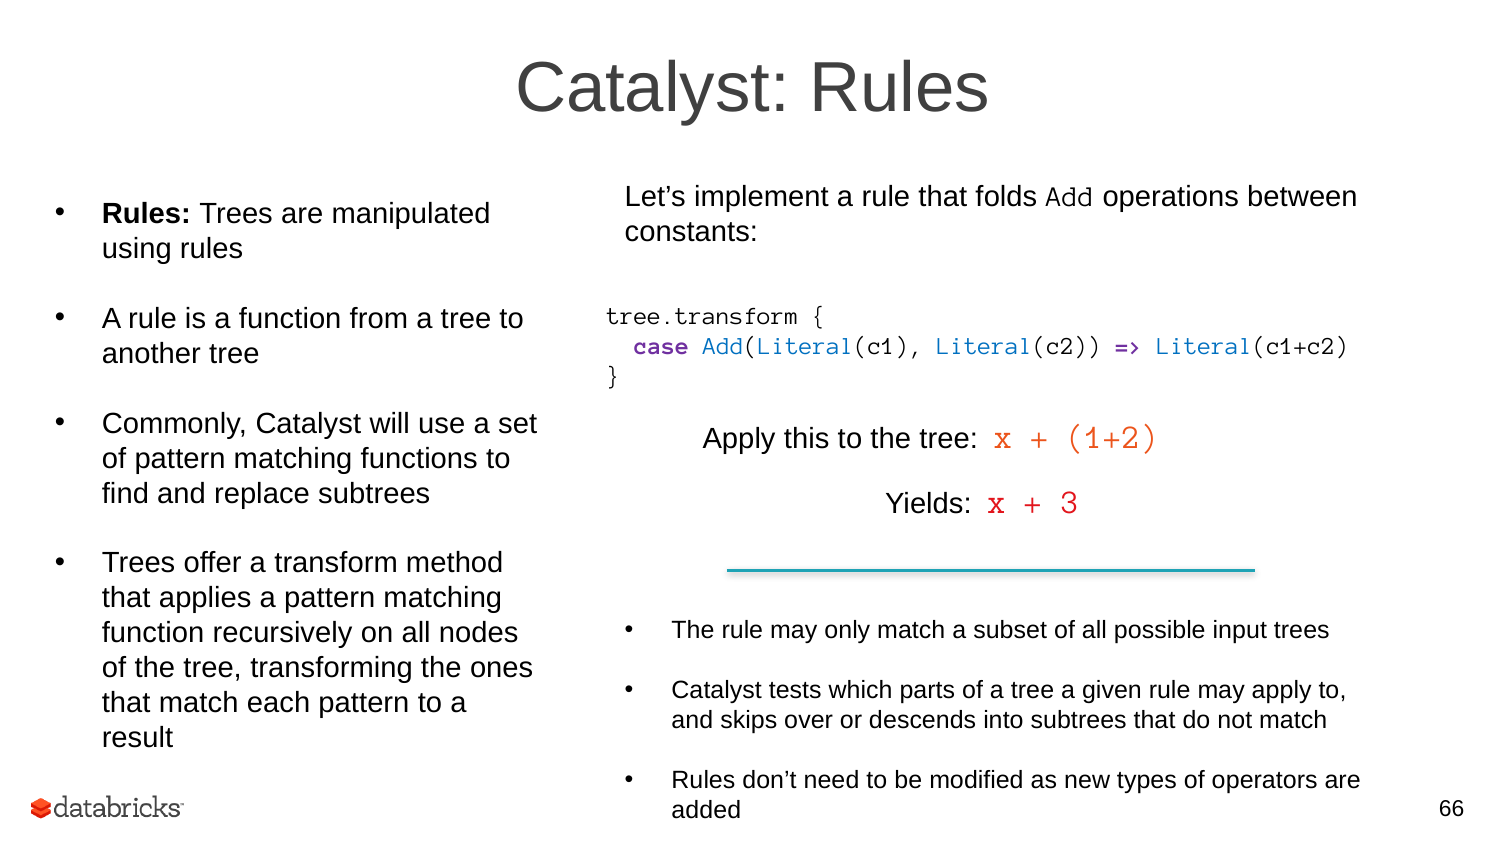

Catalyst: Rules
Let’s implement a rule that folds Add operations between constants:
Rules: Trees are manipulated using rules

A rule is a function from a tree to another tree

Commonly, Catalyst will use a set of pattern matching functions to find and replace subtrees

Trees offer a transform method that applies a pattern matching function recursively on all nodes of the tree, transforming the ones that match each pattern to a result
tree.transform {
  case Add(Literal(c1), Literal(c2)) => Literal(c1+c2)
}
Apply this to the tree:  x + (1+2)
Yields:  x + 3
The rule may only match a subset of all possible input trees

Catalyst tests which parts of a tree a given rule may apply to, and skips over or descends into subtrees that do not match

Rules don’t need to be modified as new types of operators are added

66